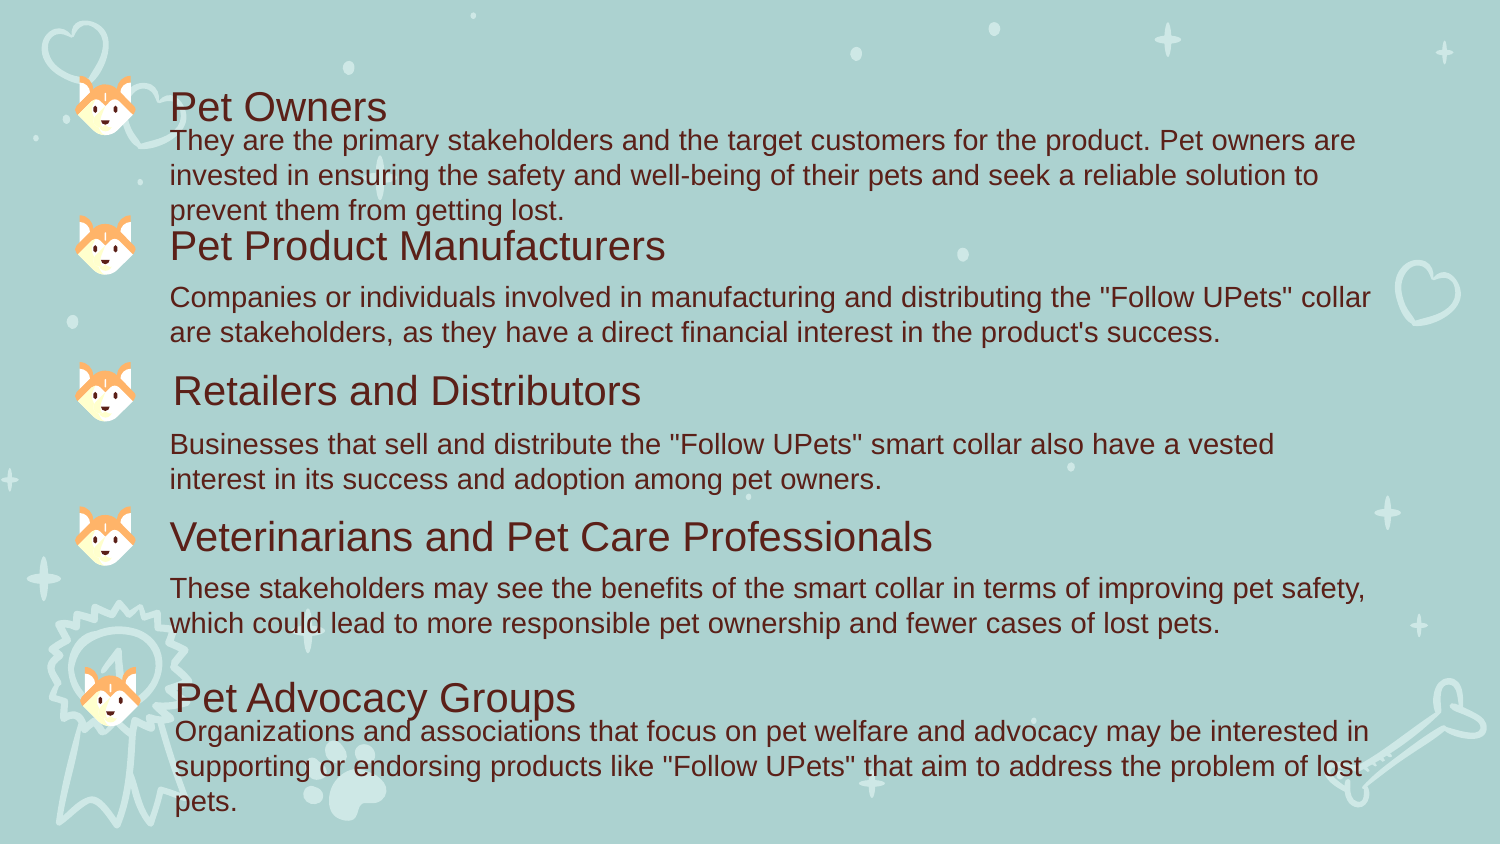

Pet Owners

They are the primary stakeholders and the target customers for the product. Pet owners are invested in ensuring the safety and well-being of their pets and seek a reliable solution to prevent them from getting lost.
Pet Product Manufacturers

Companies or individuals involved in manufacturing and distributing the "Follow UPets" collar are stakeholders, as they have a direct financial interest in the product's success.
Retailers and Distributors

Businesses that sell and distribute the "Follow UPets" smart collar also have a vested interest in its success and adoption among pet owners.
Veterinarians and Pet Care Professionals

These stakeholders may see the benefits of the smart collar in terms of improving pet safety, which could lead to more responsible pet ownership and fewer cases of lost pets.
Pet Advocacy Groups

Organizations and associations that focus on pet welfare and advocacy may be interested in supporting or endorsing products like "Follow UPets" that aim to address the problem of lost pets.